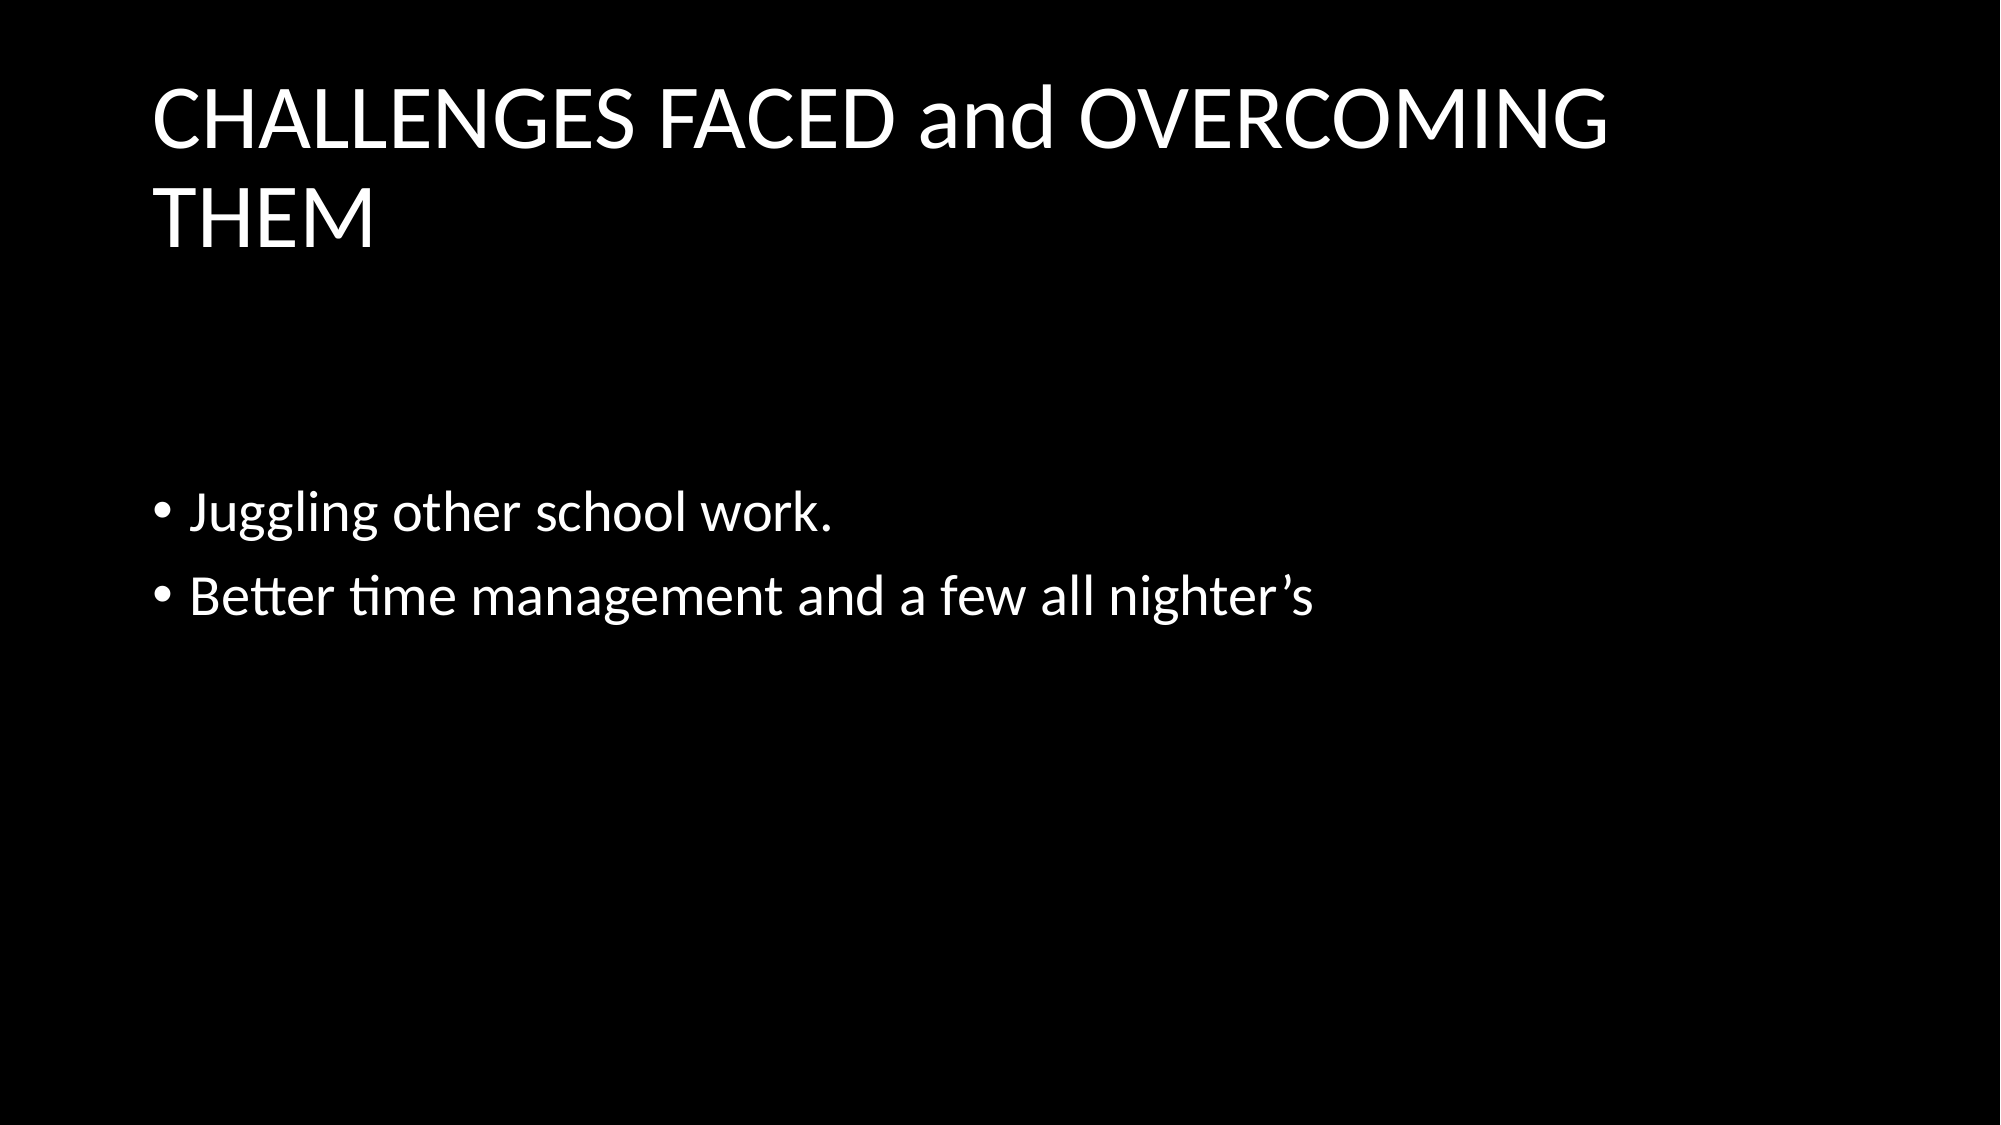

# CHALLENGES FACED and OVERCOMING THEM

Juggling other school work.
Better time management and a few all nighter’s